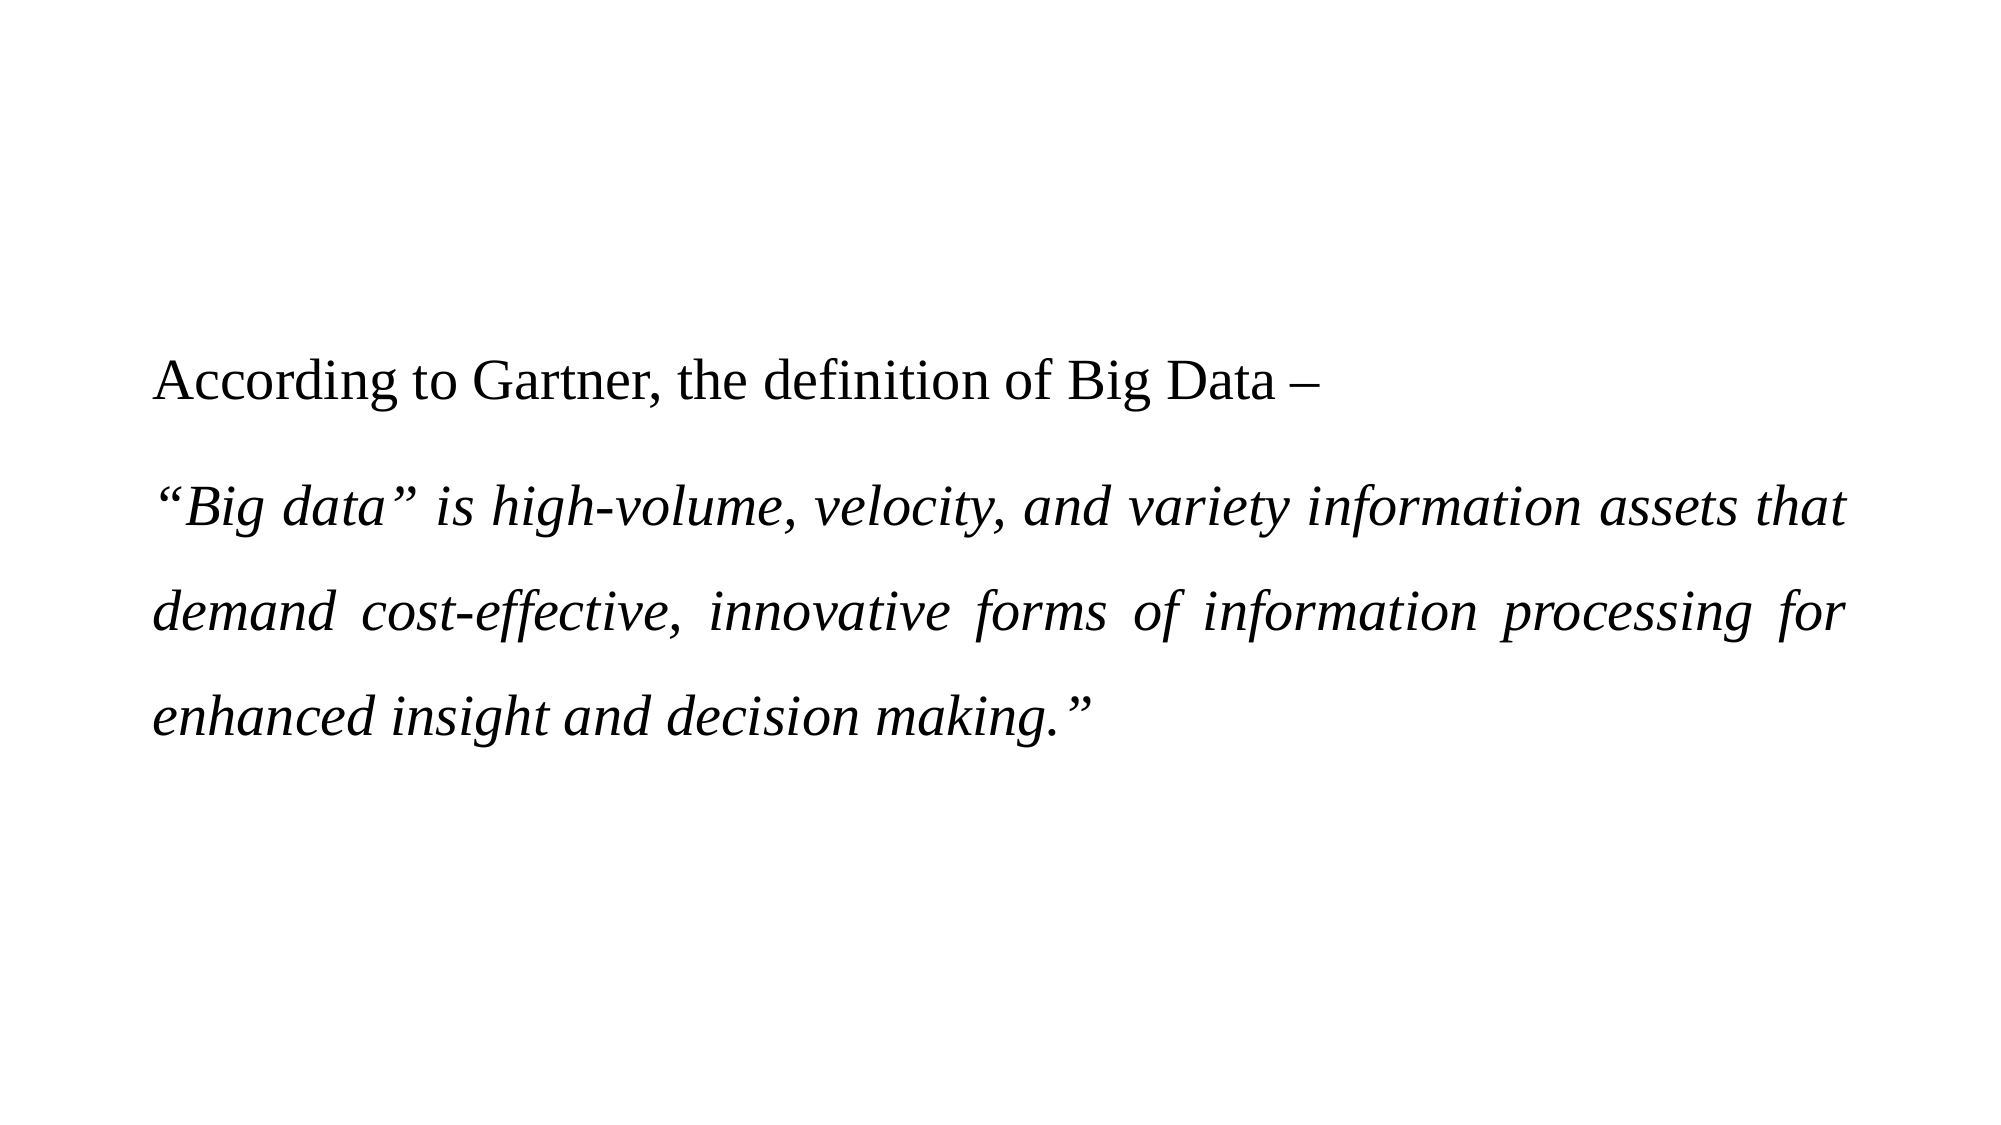

#
According to Gartner, the definition of Big Data –
“Big data” is high-volume, velocity, and variety information assets that demand cost-effective, innovative forms of information processing for enhanced insight and decision making.”